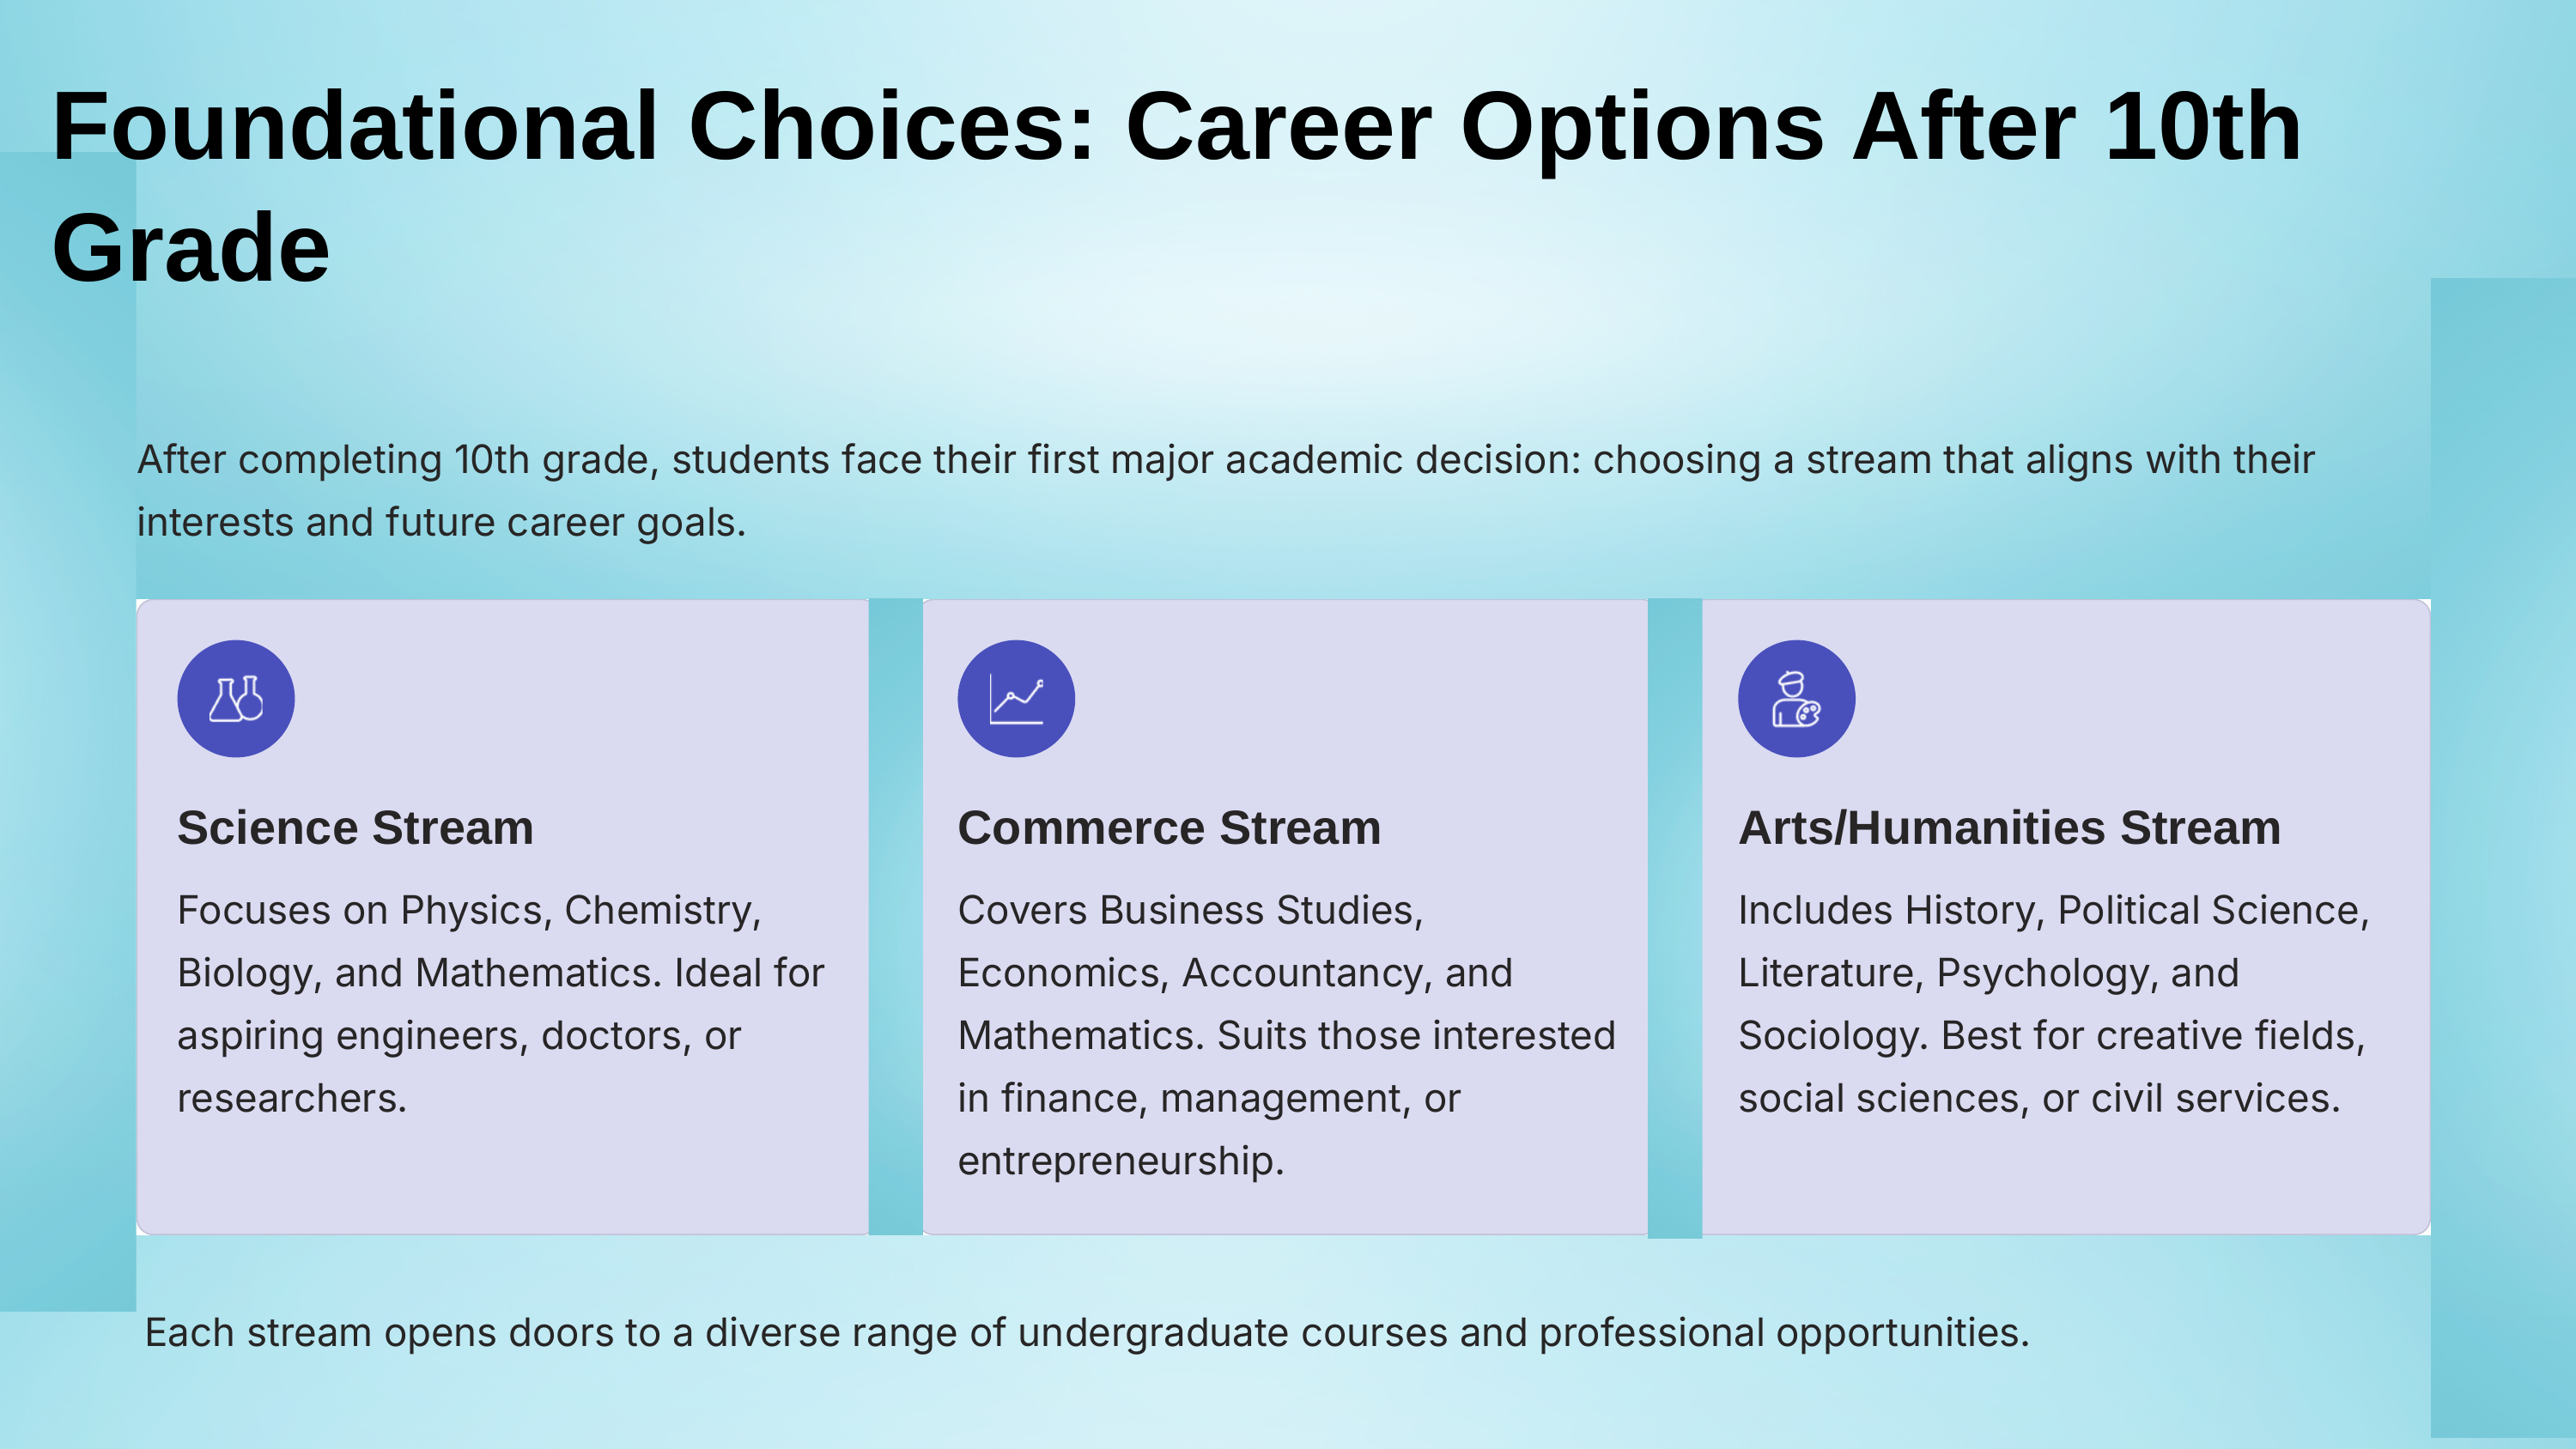

Foundational Choices: Career Options After 10th Grade

After completing 10th grade, students face their first major academic decision: choosing a stream that aligns with their interests and future career goals.

Science Stream
Commerce Stream
Arts/Humanities Stream
Focuses on Physics, Chemistry, Biology, and Mathematics. Ideal for aspiring engineers, doctors, or researchers.
Covers Business Studies, Economics, Accountancy, and Mathematics. Suits those interested in finance, management, or entrepreneurship.
Includes History, Political Science, Literature, Psychology, and Sociology. Best for creative fields, social sciences, or civil services.

Each stream opens doors to a diverse range of undergraduate courses and professional opportunities.